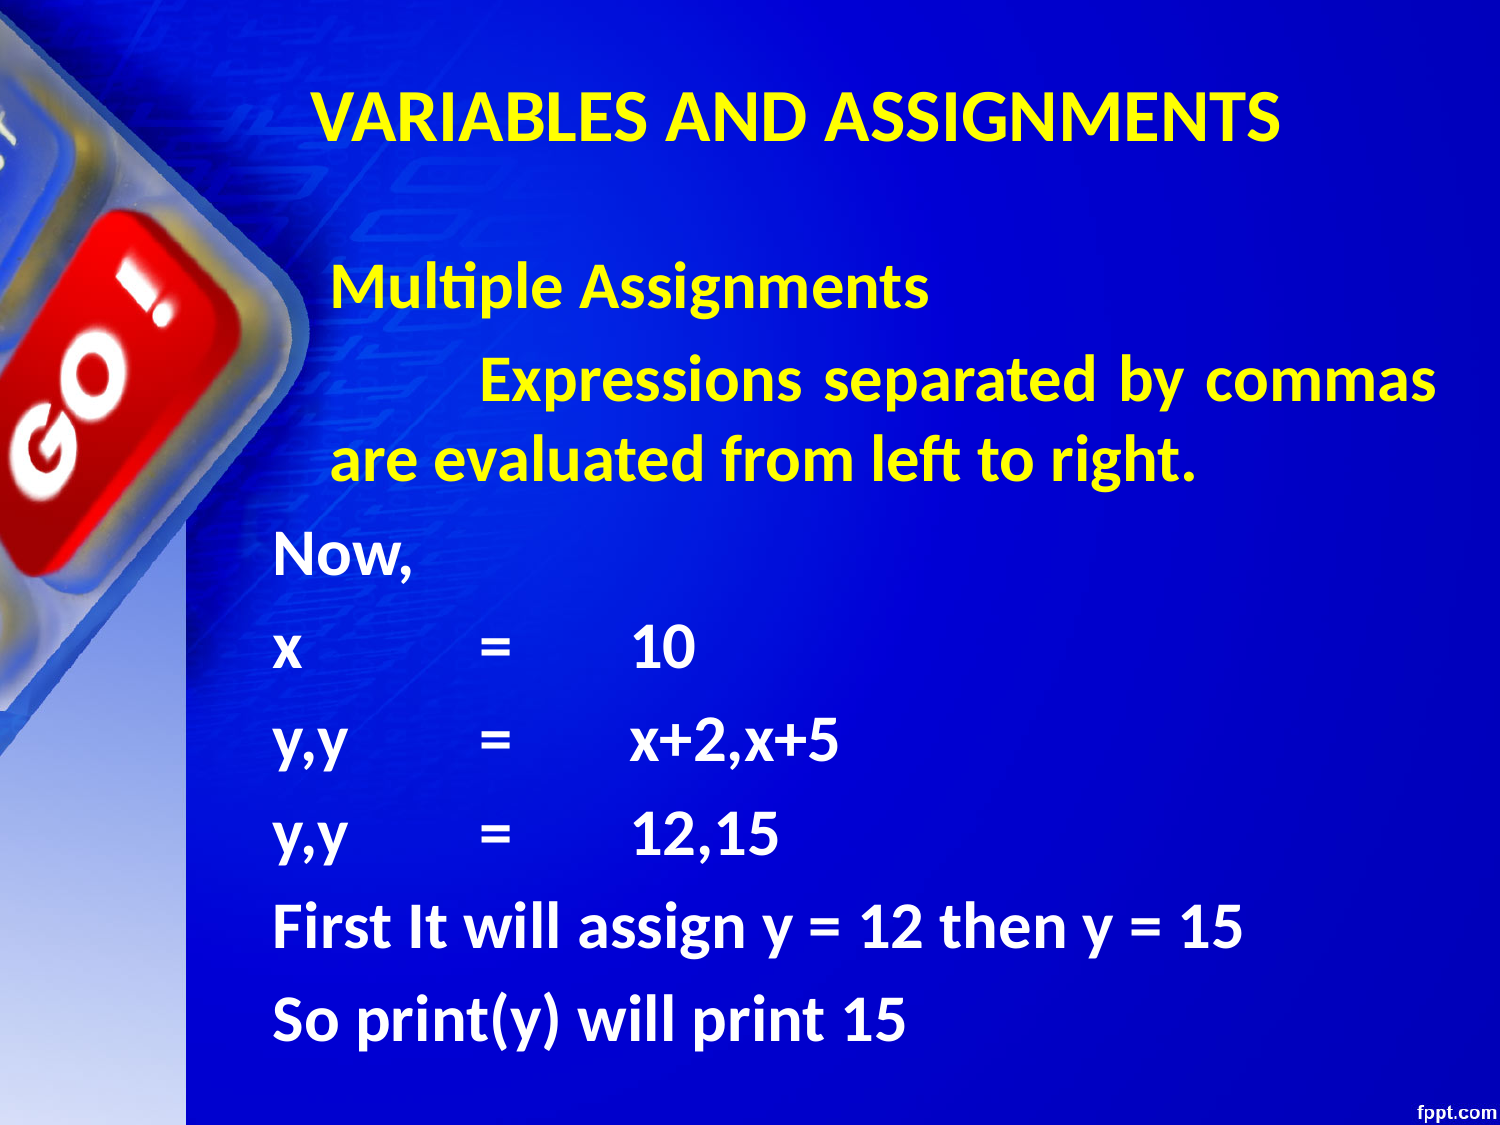

# VARIABLES AND ASSIGNMENTS
	Multiple Assignments
		Expressions separated by commas are evaluated from left to right.
Now,
x		=	10
y,y	=	x+2,x+5
y,y	=	12,15
First It will assign y = 12 then y = 15
So print(y) will print 15